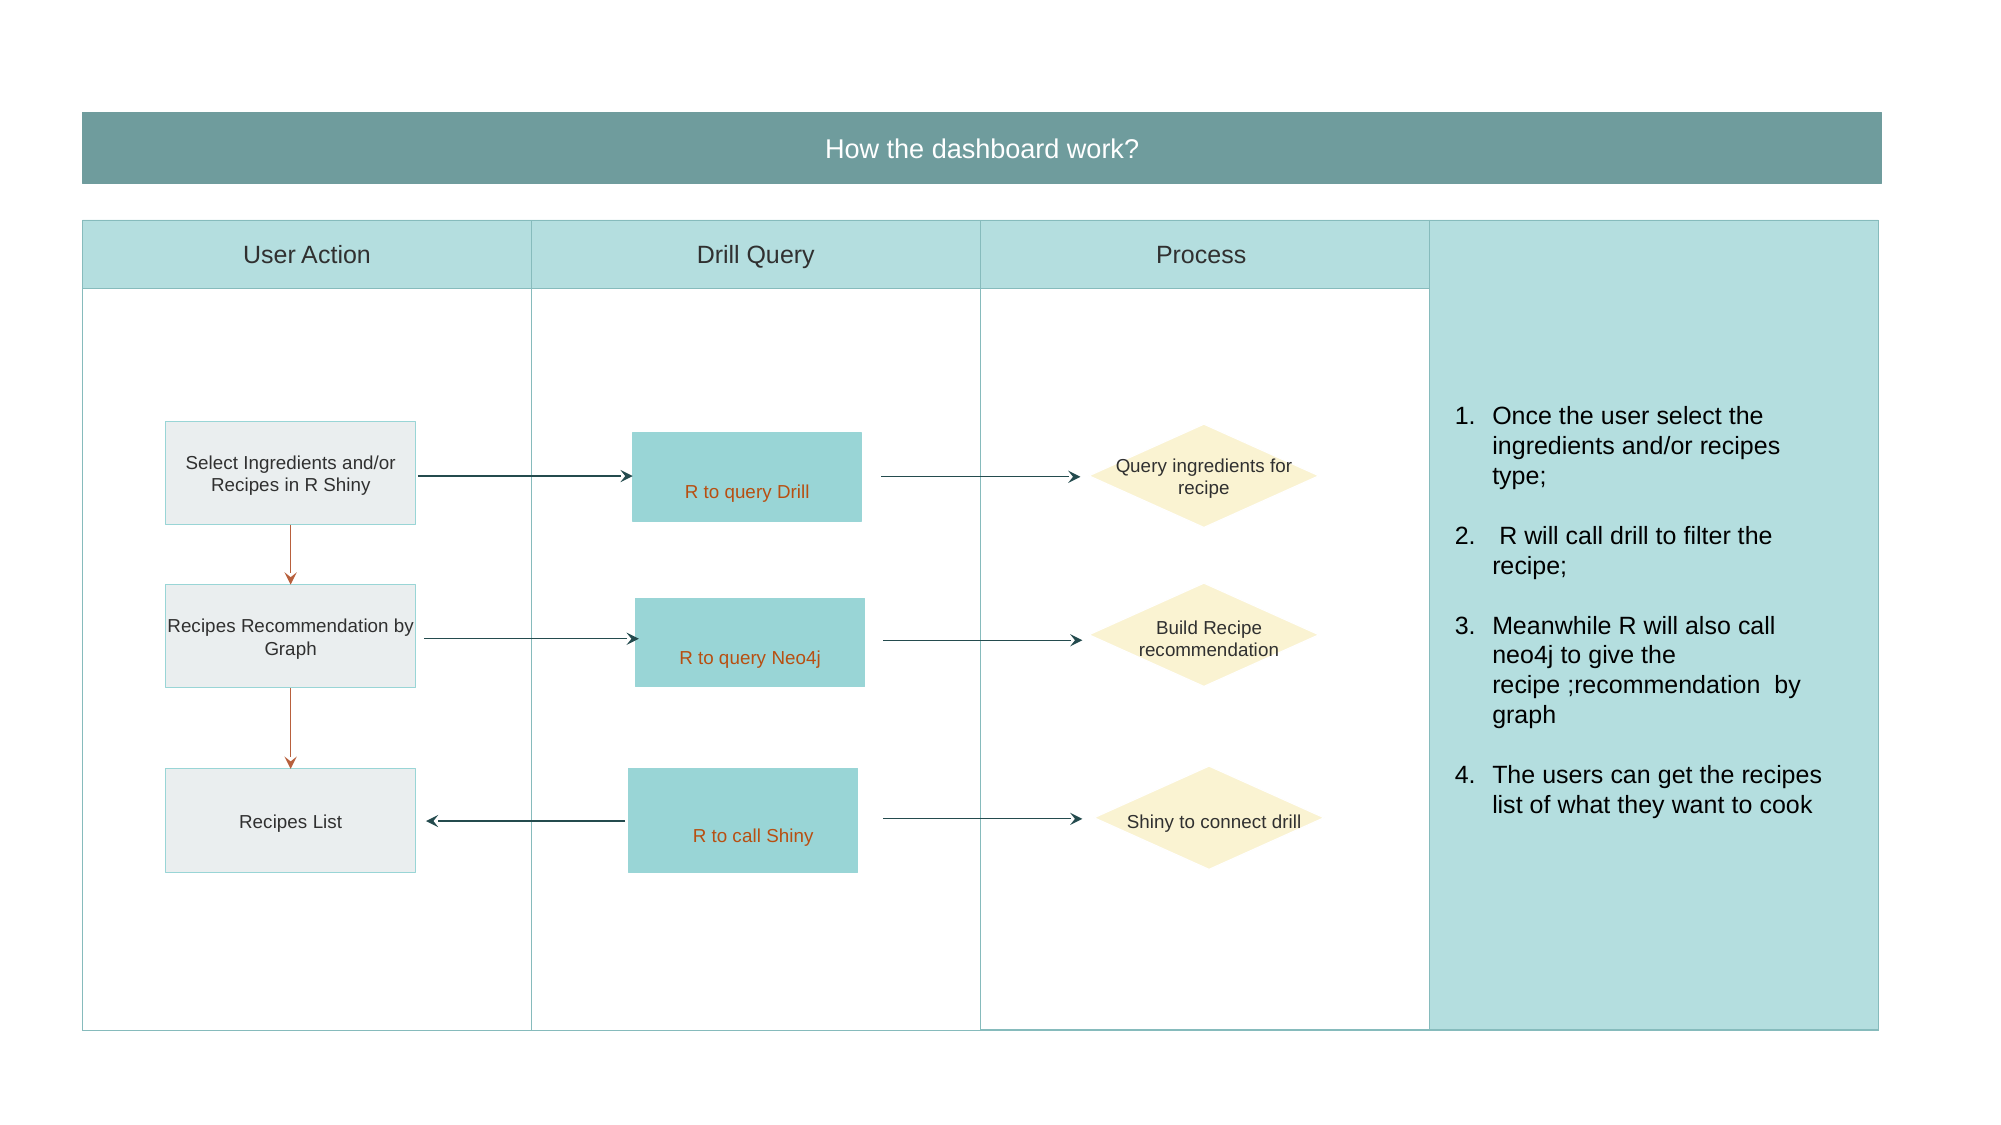

How the dashboard work?

User Action

Drill Query

Process

Select Ingredients and/or Recipes in R Shiny

Query ingredients for recipe

R to query Drill

Build Recipe recommendation

Recipes Recommendation by Graph

Recipes List

Once the user select the ingredients and/or recipes type;

 R will call drill to filter the recipe;

Meanwhile R will also call neo4j to give the recipe ;recommendation  by graph

The users can get the recipes list of what they want to cook

R to query Neo4j

Shiny to connect drill
R to call Shiny